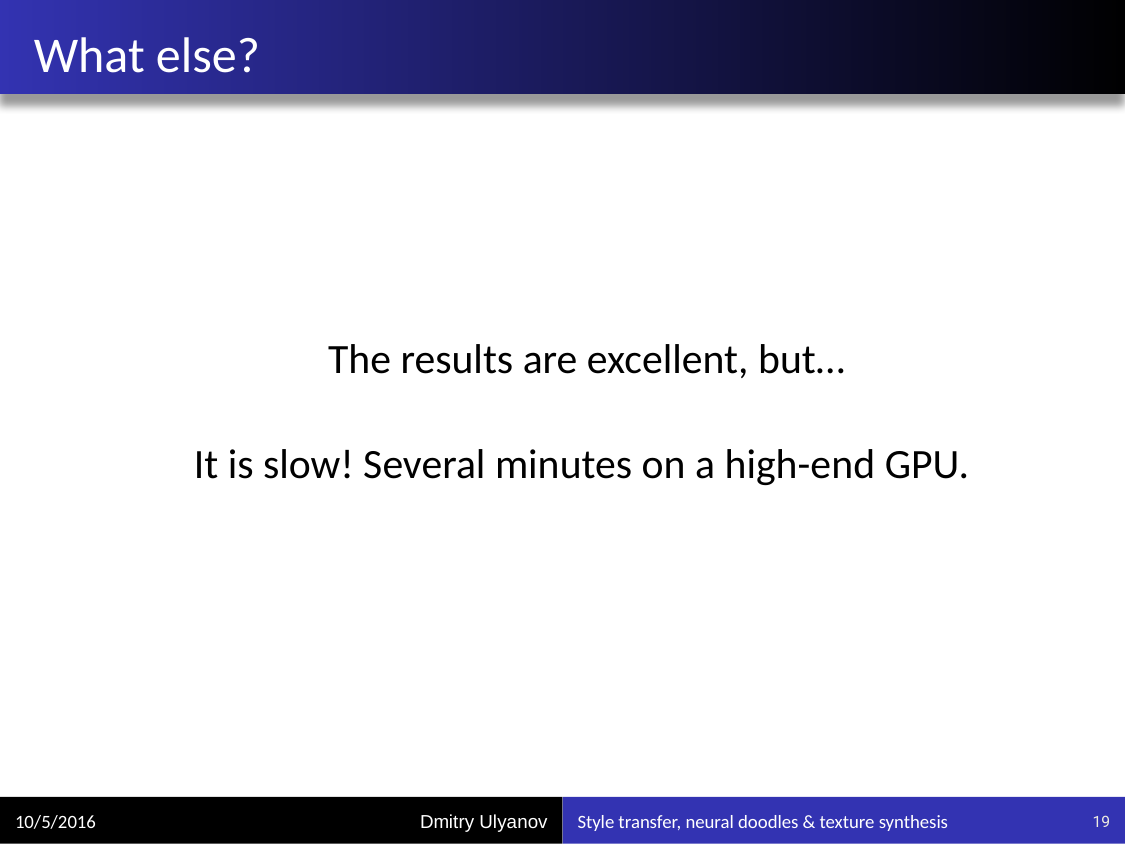

# What else?

The results are excellent, but…
It is slow! Several minutes on a high-end GPU.
10/5/2016
Style transfer, neural doodles & texture synthesis
19